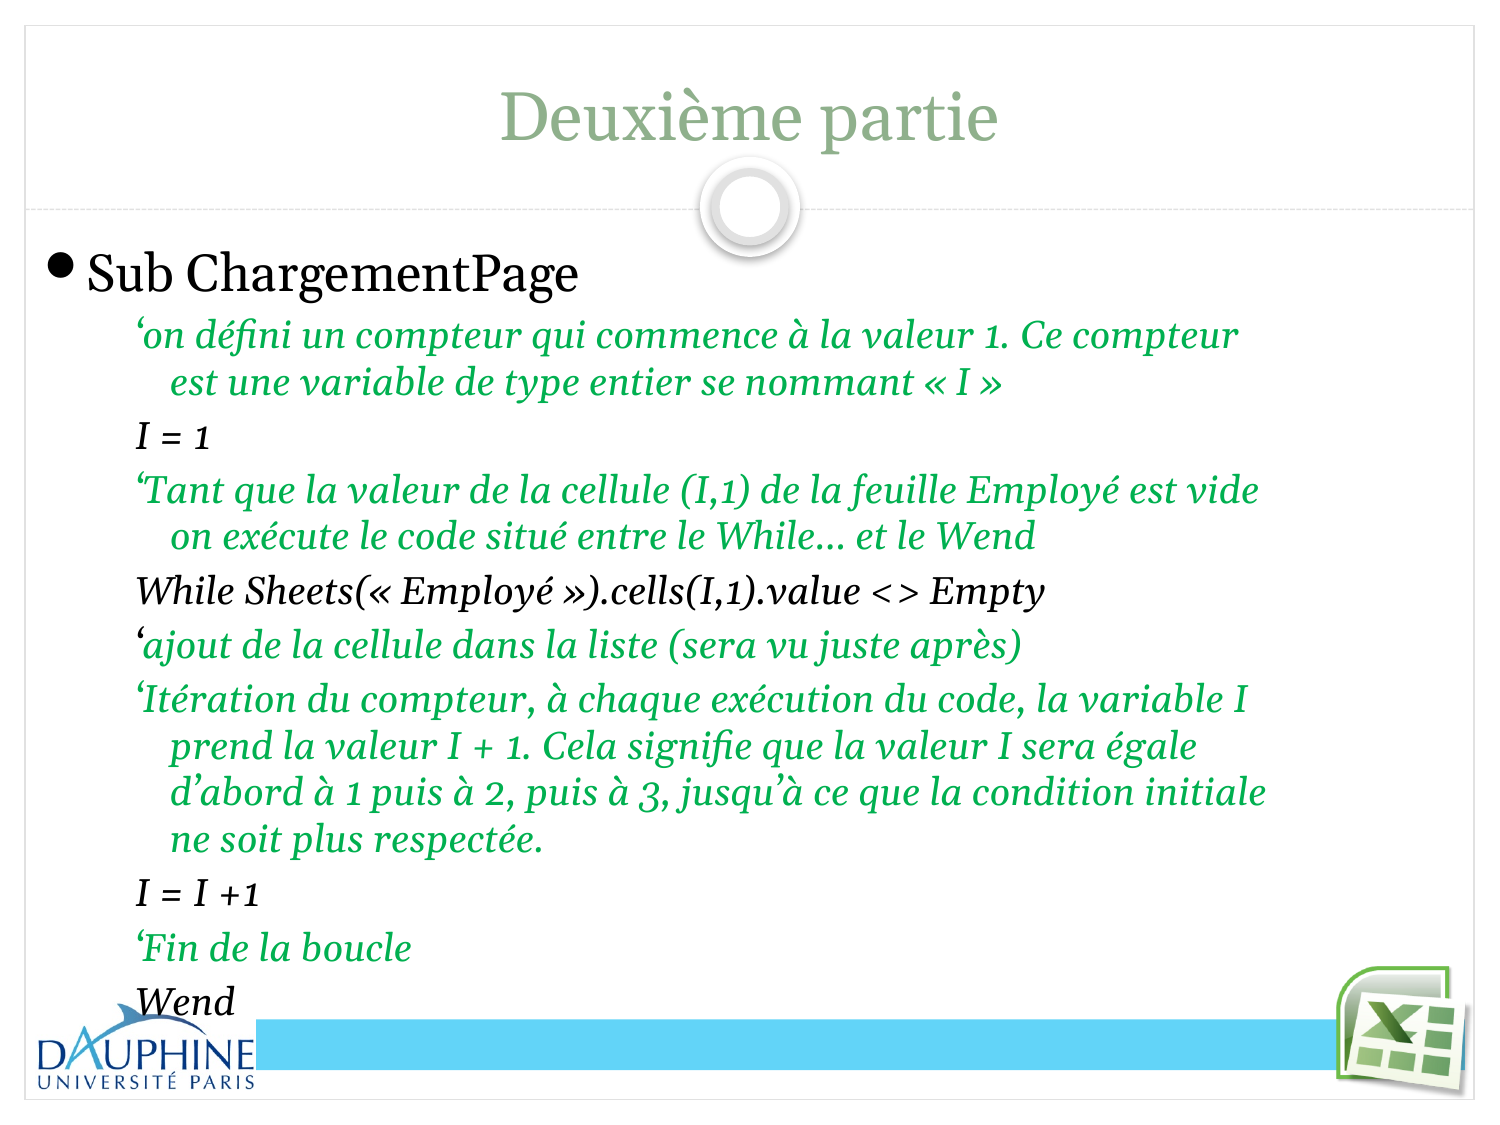

# Deuxième partie
Sub ChargementPage
‘on défini un compteur qui commence à la valeur 1. Ce compteur est une variable de type entier se nommant « I »
I = 1
‘Tant que la valeur de la cellule (I,1) de la feuille Employé est vide on exécute le code situé entre le While… et le Wend
While Sheets(« Employé »).cells(I,1).value <> Empty
‘ajout de la cellule dans la liste (sera vu juste après)
‘Itération du compteur, à chaque exécution du code, la variable I prend la valeur I + 1. Cela signifie que la valeur I sera égale d’abord à 1 puis à 2, puis à 3, jusqu’à ce que la condition initiale ne soit plus respectée.
I = I +1
‘Fin de la boucle
Wend